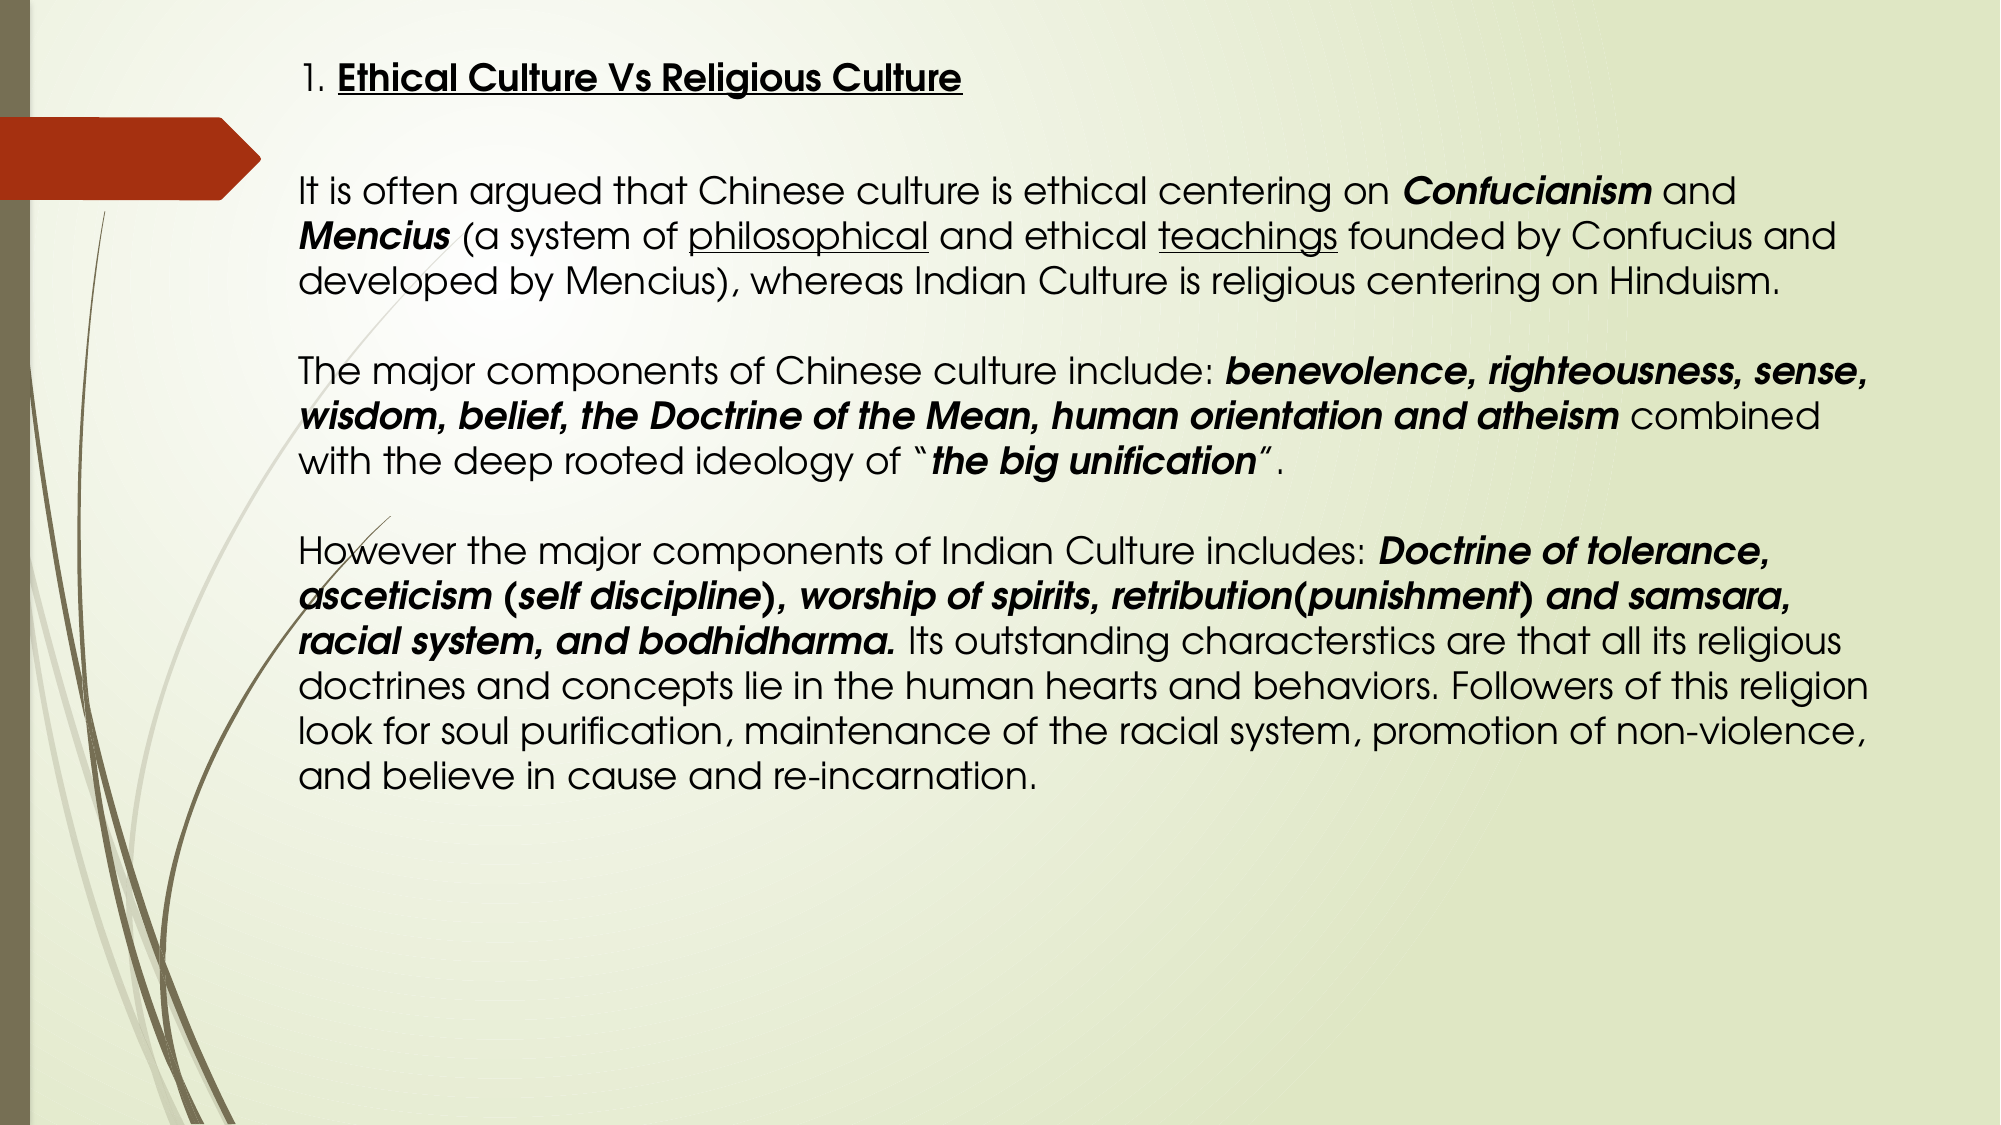

1. Ethical Culture Vs Religious Culture
It is often argued that Chinese culture is ethical centering on Confucianism and Mencius (a system of philosophical and ethical teachings founded by Confucius and developed by Mencius), whereas Indian Culture is religious centering on Hinduism.
The major components of Chinese culture include: benevolence, righteousness, sense, wisdom, belief, the Doctrine of the Mean, human orientation and atheism combined with the deep rooted ideology of “the big unification”.
However the major components of Indian Culture includes: Doctrine of tolerance, asceticism (self discipline), worship of spirits, retribution(punishment) and samsara, racial system, and bodhidharma. Its outstanding characterstics are that all its religious doctrines and concepts lie in the human hearts and behaviors. Followers of this religion look for soul purification, maintenance of the racial system, promotion of non-violence, and believe in cause and re-incarnation.